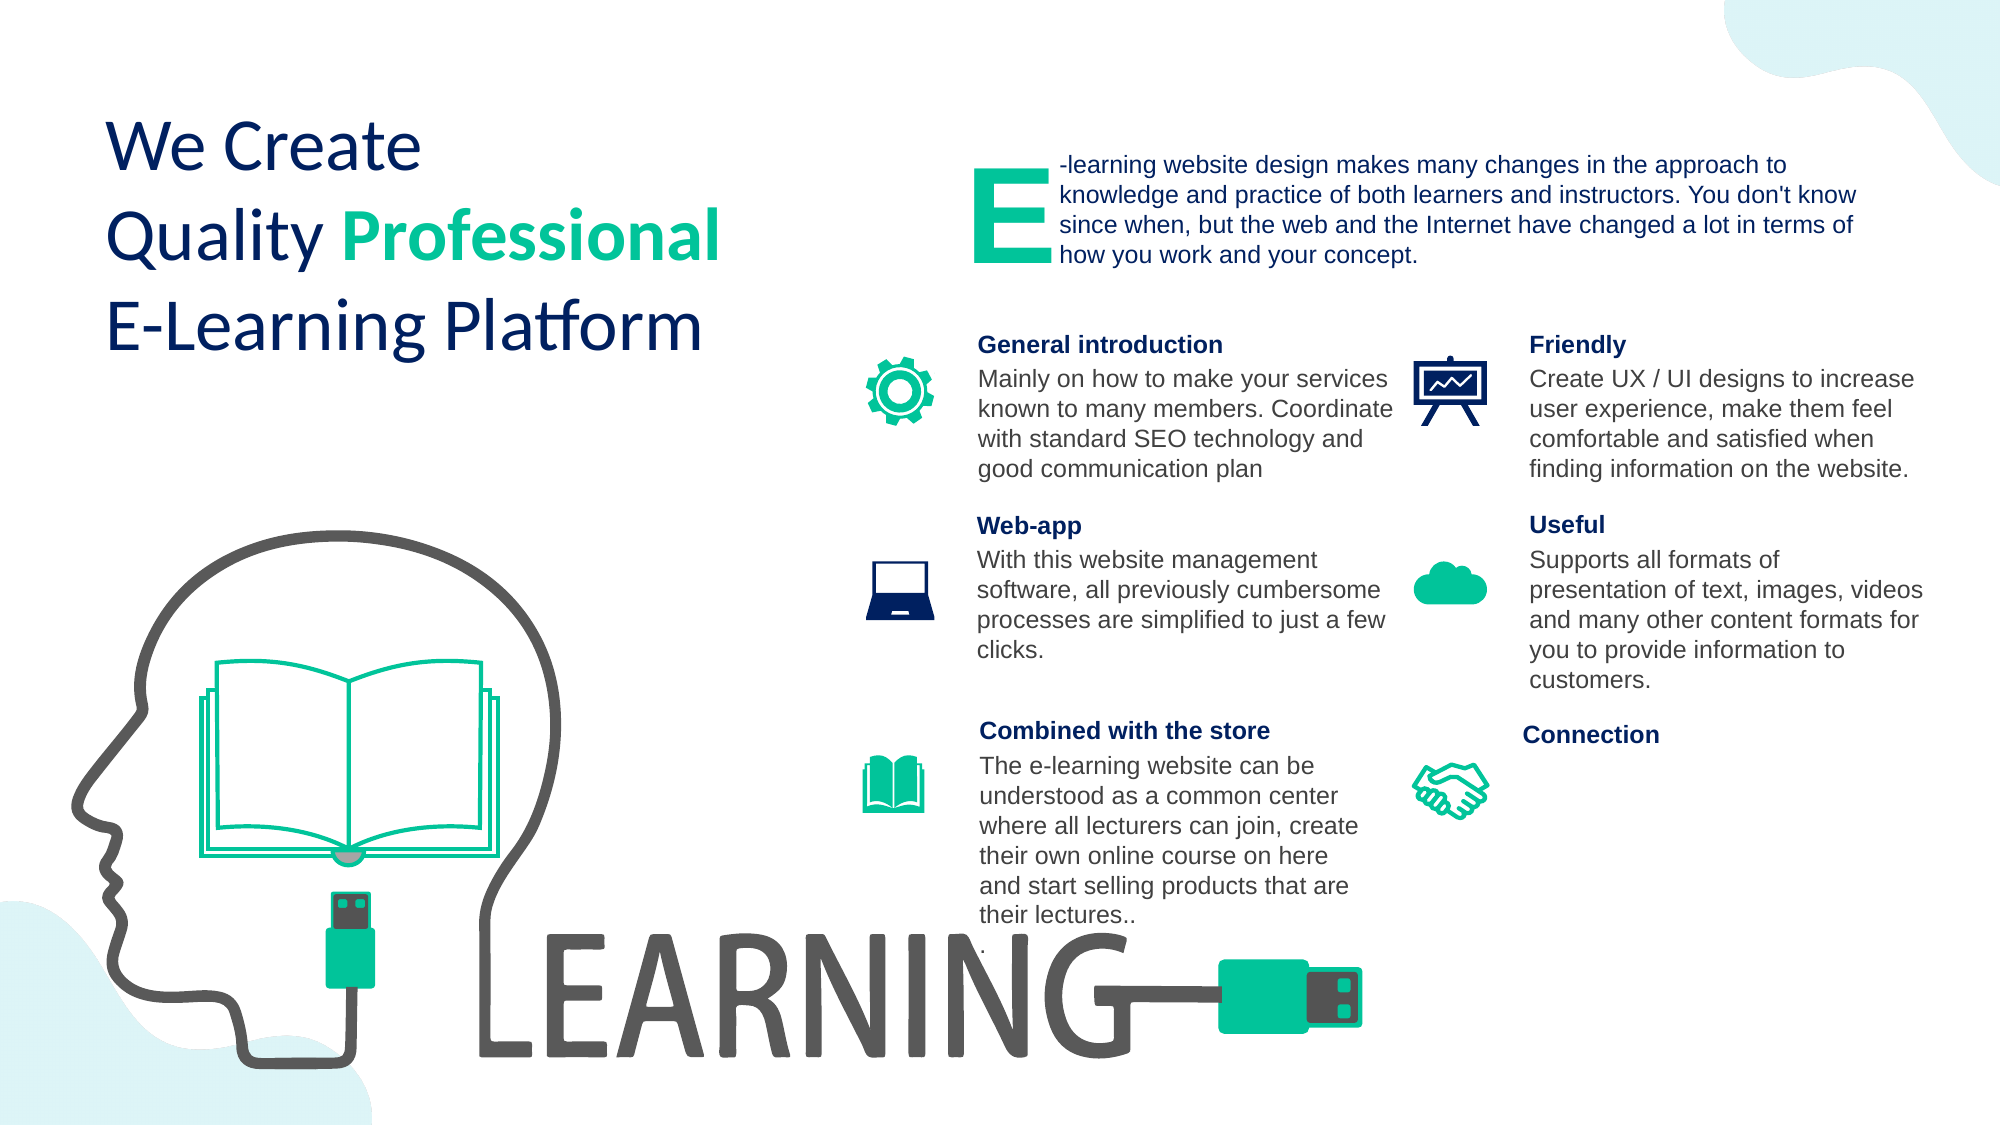

We Create
Quality Professional
E-Learning Platform
E
-learning website design makes many changes in the approach to knowledge and practice of both learners and instructors. You don't know since when, but the web and the Internet have changed a lot in terms of how you work and your concept.
General introduction
Mainly on how to make your services known to many members. Coordinate with standard SEO technology and good communication plan
Friendly
Create UX / UI designs to increase user experience, make them feel comfortable and satisfied when finding information on the website.

Useful
Supports all formats of presentation of text, images, videos and many other content formats for you to provide information to customers.
Web-app
With this website management software, all previously cumbersome processes are simplified to just a few clicks.

Combined with the store
The e-learning website can be understood as a common center where all lecturers can join, create their own online course on here and start selling products that are their lectures..
.
Connection